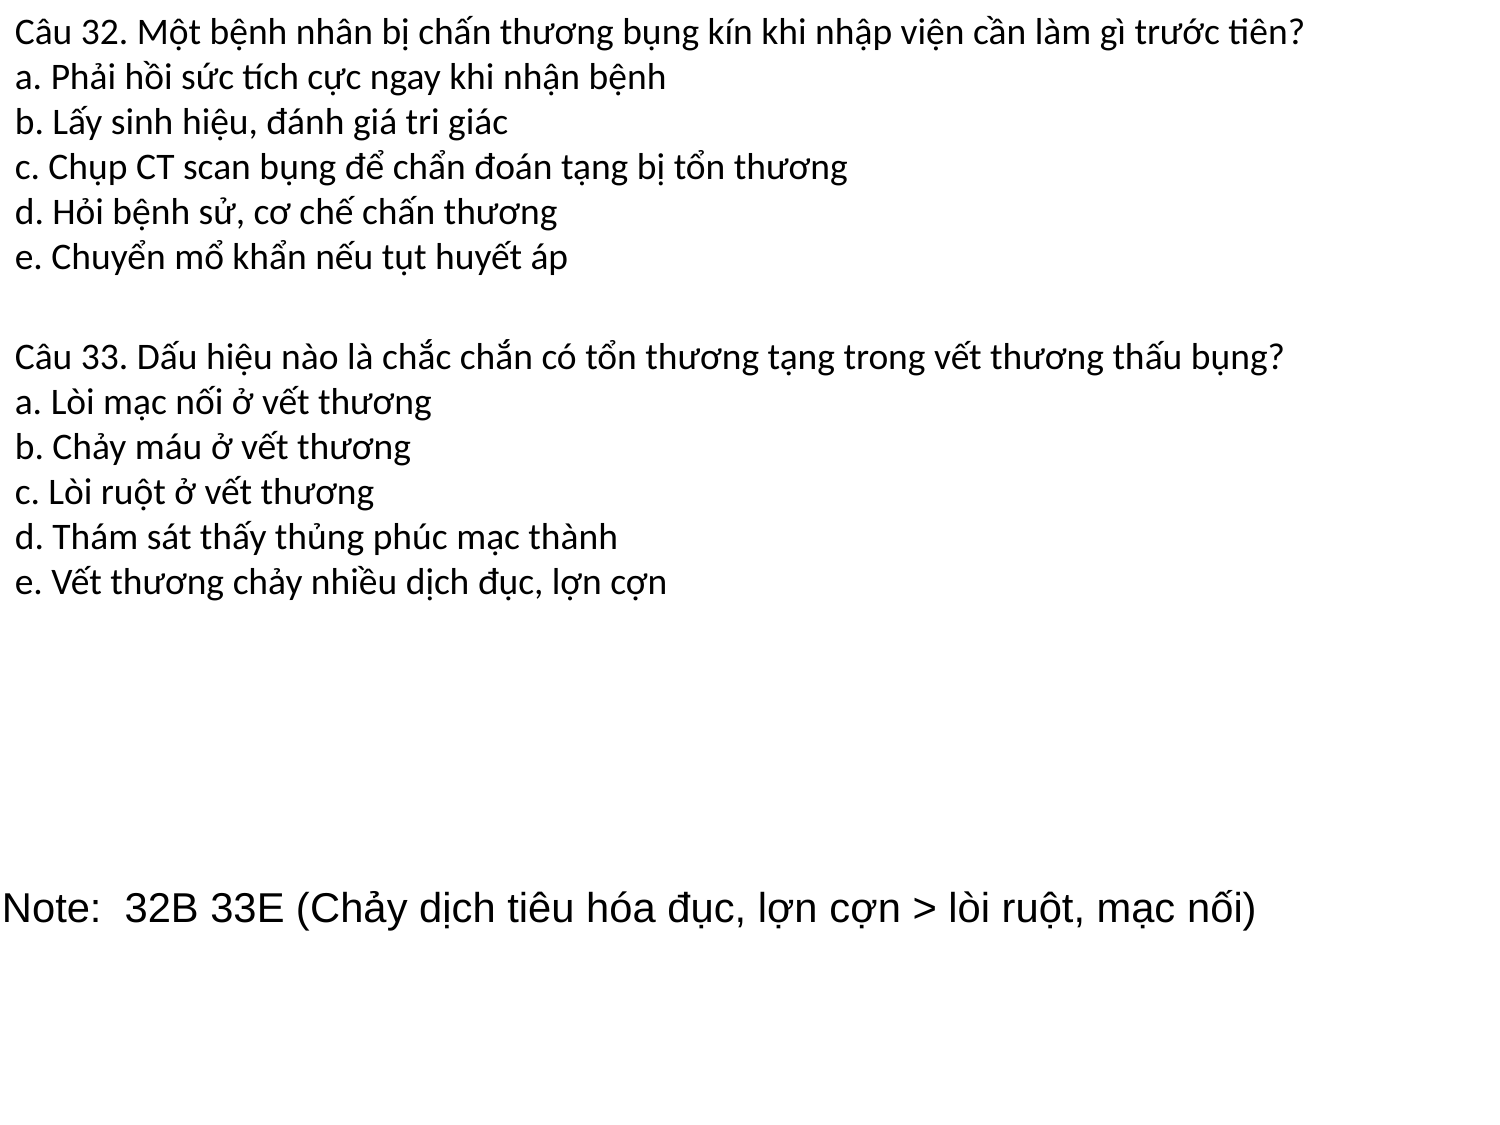

Câu 32. Một bệnh nhân bị chấn thương bụng kín khi nhập viện cần làm gì trước tiên?
a. Phải hồi sức tích cực ngay khi nhận bệnh
b. Lấy sinh hiệu, đánh giá tri giác
c. Chụp CT scan bụng để chẩn đoán tạng bị tổn thương
d. Hỏi bệnh sử, cơ chế chấn thương
e. Chuyển mổ khẩn nếu tụt huyết áp
Câu 33. Dấu hiệu nào là chắc chắn có tổn thương tạng trong vết thương thấu bụng?
a. Lòi mạc nối ở vết thương
b. Chảy máu ở vết thương
c. Lòi ruột ở vết thương
d. Thám sát thấy thủng phúc mạc thành
e. Vết thương chảy nhiều dịch đục, lợn cợn
Note:  32B 33E (Chảy dịch tiêu hóa đục, lợn cợn > lòi ruột, mạc nối)